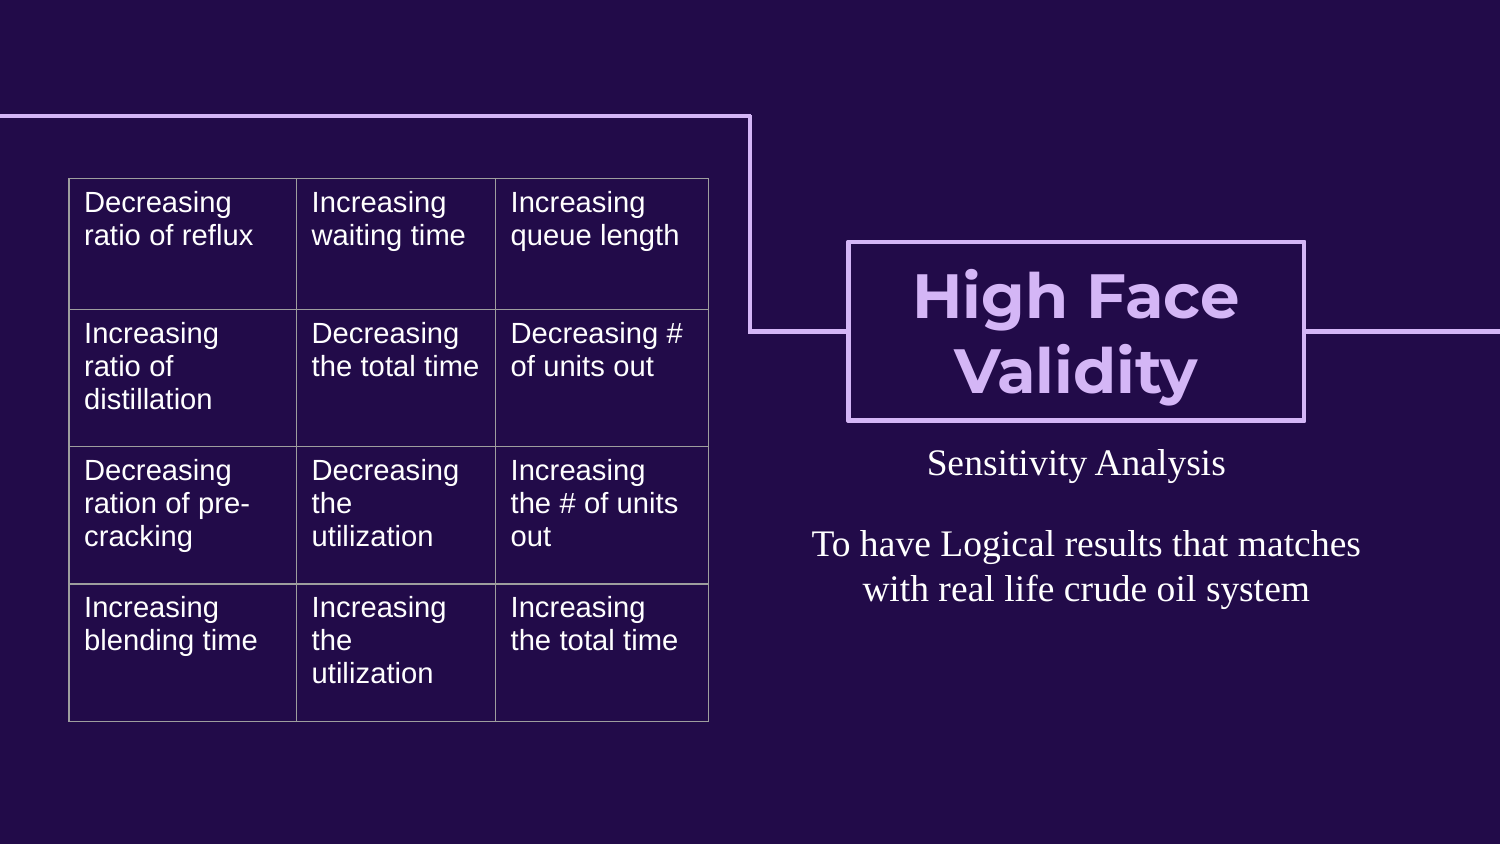

| Decreasing ratio of reflux | Increasing waiting time | Increasing queue length |
| --- | --- | --- |
| Increasing ratio of distillation | Decreasing the total time | Decreasing # of units out |
| Decreasing ration of pre-cracking | Decreasing the utilization | Increasing the # of units out |
| Increasing blending time | Increasing the utilization | Increasing the total time |
MISSION STATEMENT
# High Face Validity
Sensitivity Analysis
To have Logical results that matches with real life crude oil system